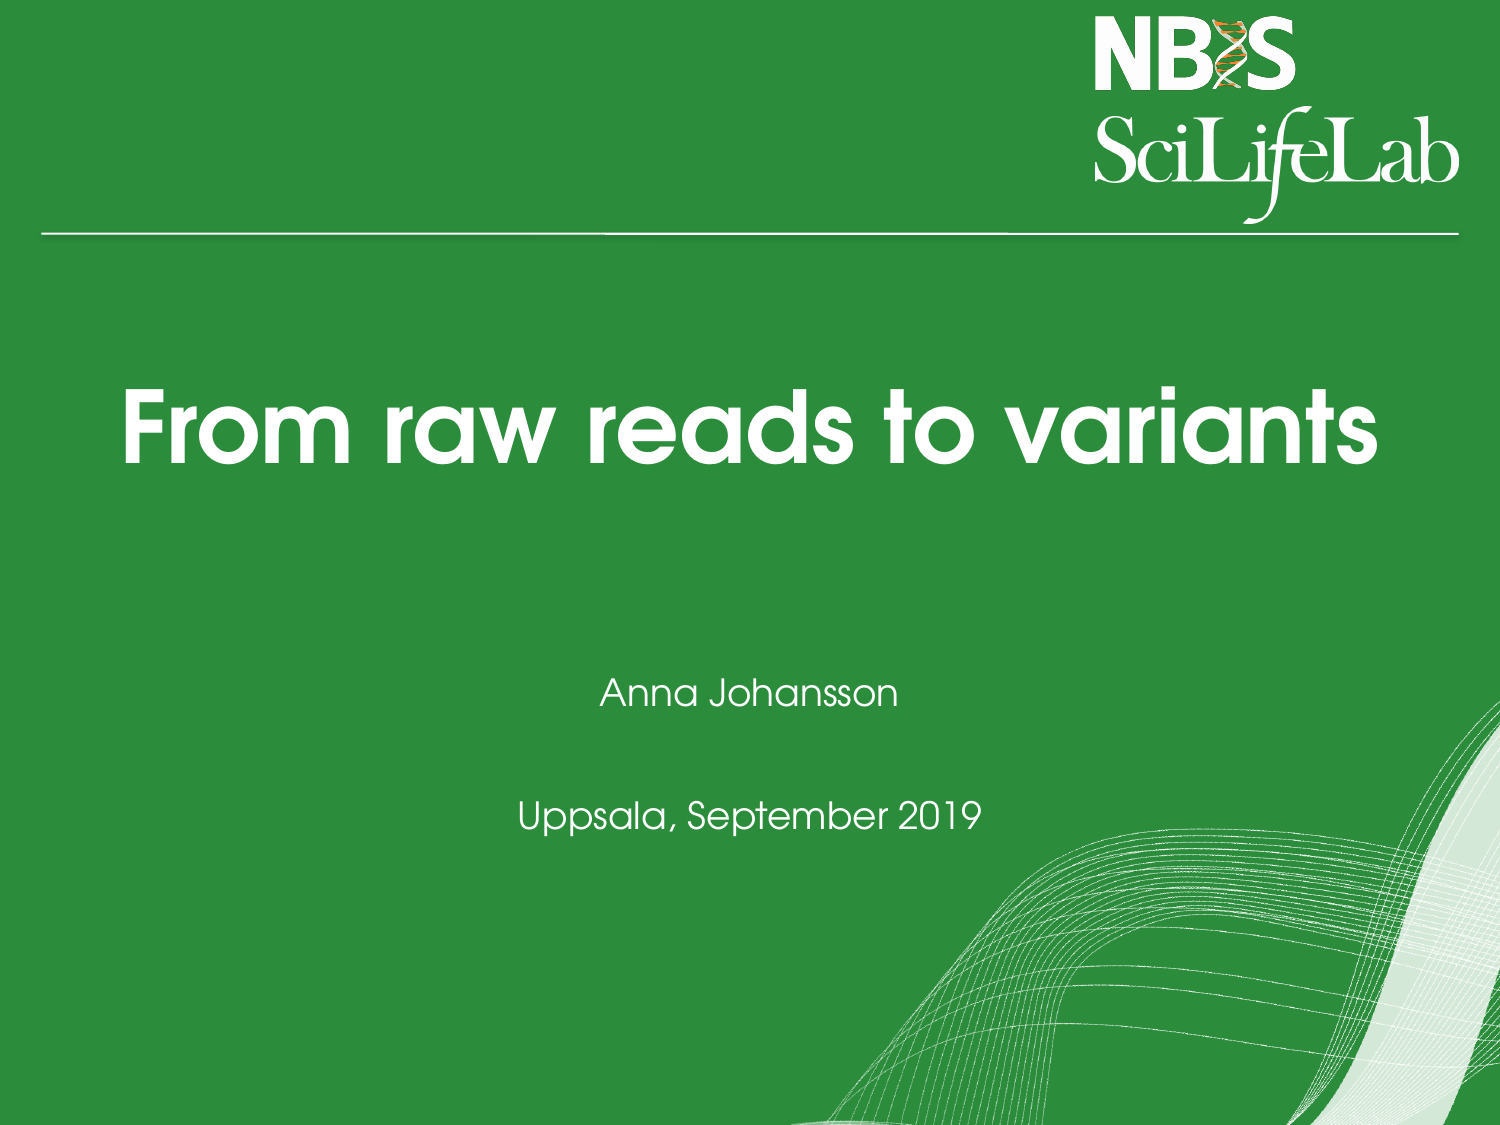

# From raw reads to variants
Anna Johansson
Uppsala, September 2019